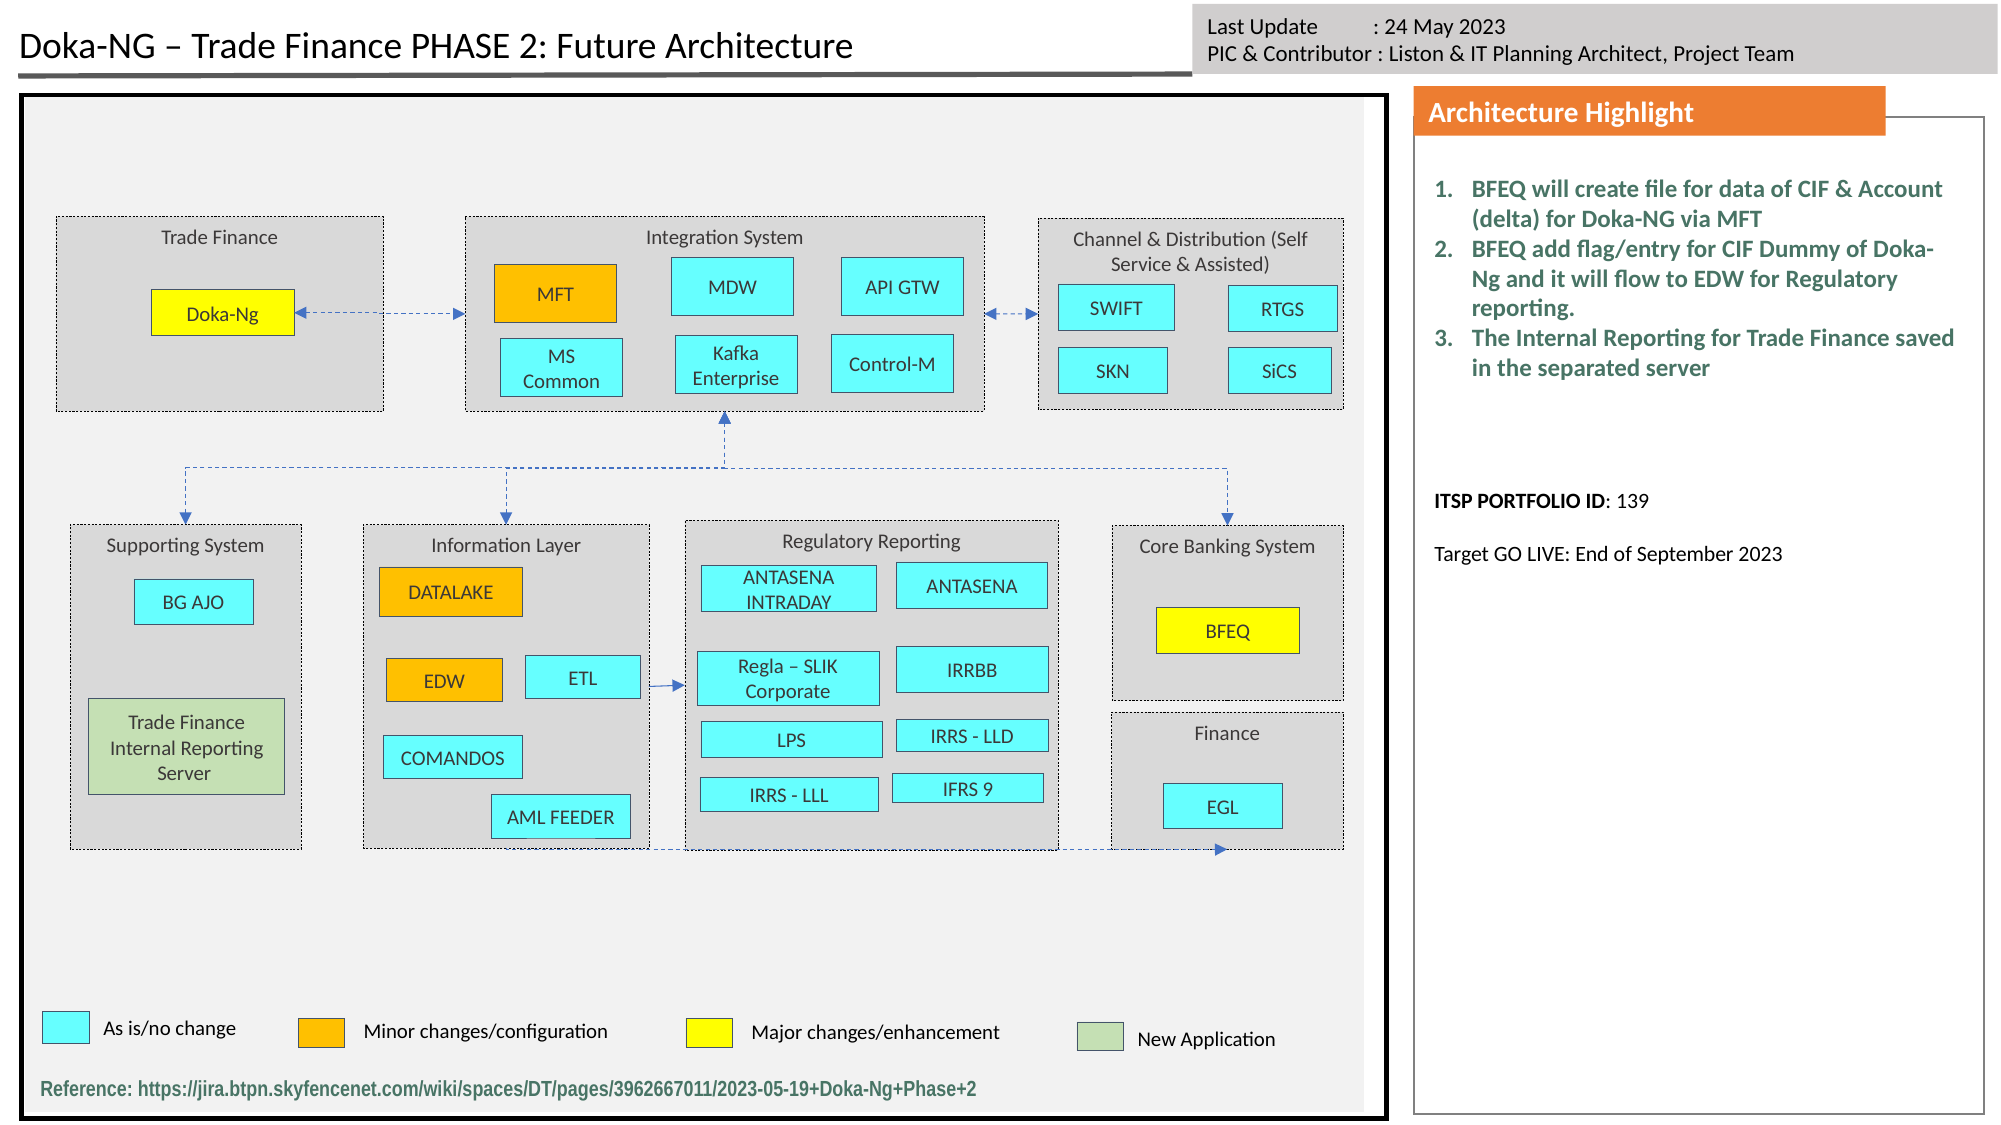

Last Update 	   : 24 May 2023
PIC & Contributor : Liston & IT Planning Architect, Project Team
Doka-NG – Trade Finance PHASE 2: Future Architecture
Architecture Highlight

BFEQ will create file for data of CIF & Account (delta) for Doka-NG via MFT
BFEQ add flag/entry for CIF Dummy of Doka-Ng and it will flow to EDW for Regulatory reporting.
The Internal Reporting for Trade Finance saved in the separated server

ITSP PORTFOLIO ID: 139

Target GO LIVE: End of September 2023

Trade Finance
Integration System
Channel & Distribution (Self Service & Assisted)
API GTW
MDW
MFT
SWIFT
RTGS
Doka-Ng
Control-M
Kafka Enterprise
MS Common
SiCS
SKN
Regulatory Reporting
Supporting System
Information Layer
Core Banking System
ANTASENA
ANTASENA INTRADAY
DATALAKE
BG AJO
BFEQ
IRRBB
Regla – SLIK Corporate
ETL
EDW
Trade Finance Internal Reporting Server
Finance
IRRS - LLD
LPS
COMANDOS
IFRS 9
IRRS - LLL
EGL
AML FEEDER
As is/no change
Minor changes/configuration
Major changes/enhancement

New Application

Reference: https://jira.btpn.skyfencenet.com/wiki/spaces/DT/pages/3962667011/2023-05-19+Doka-Ng+Phase+2